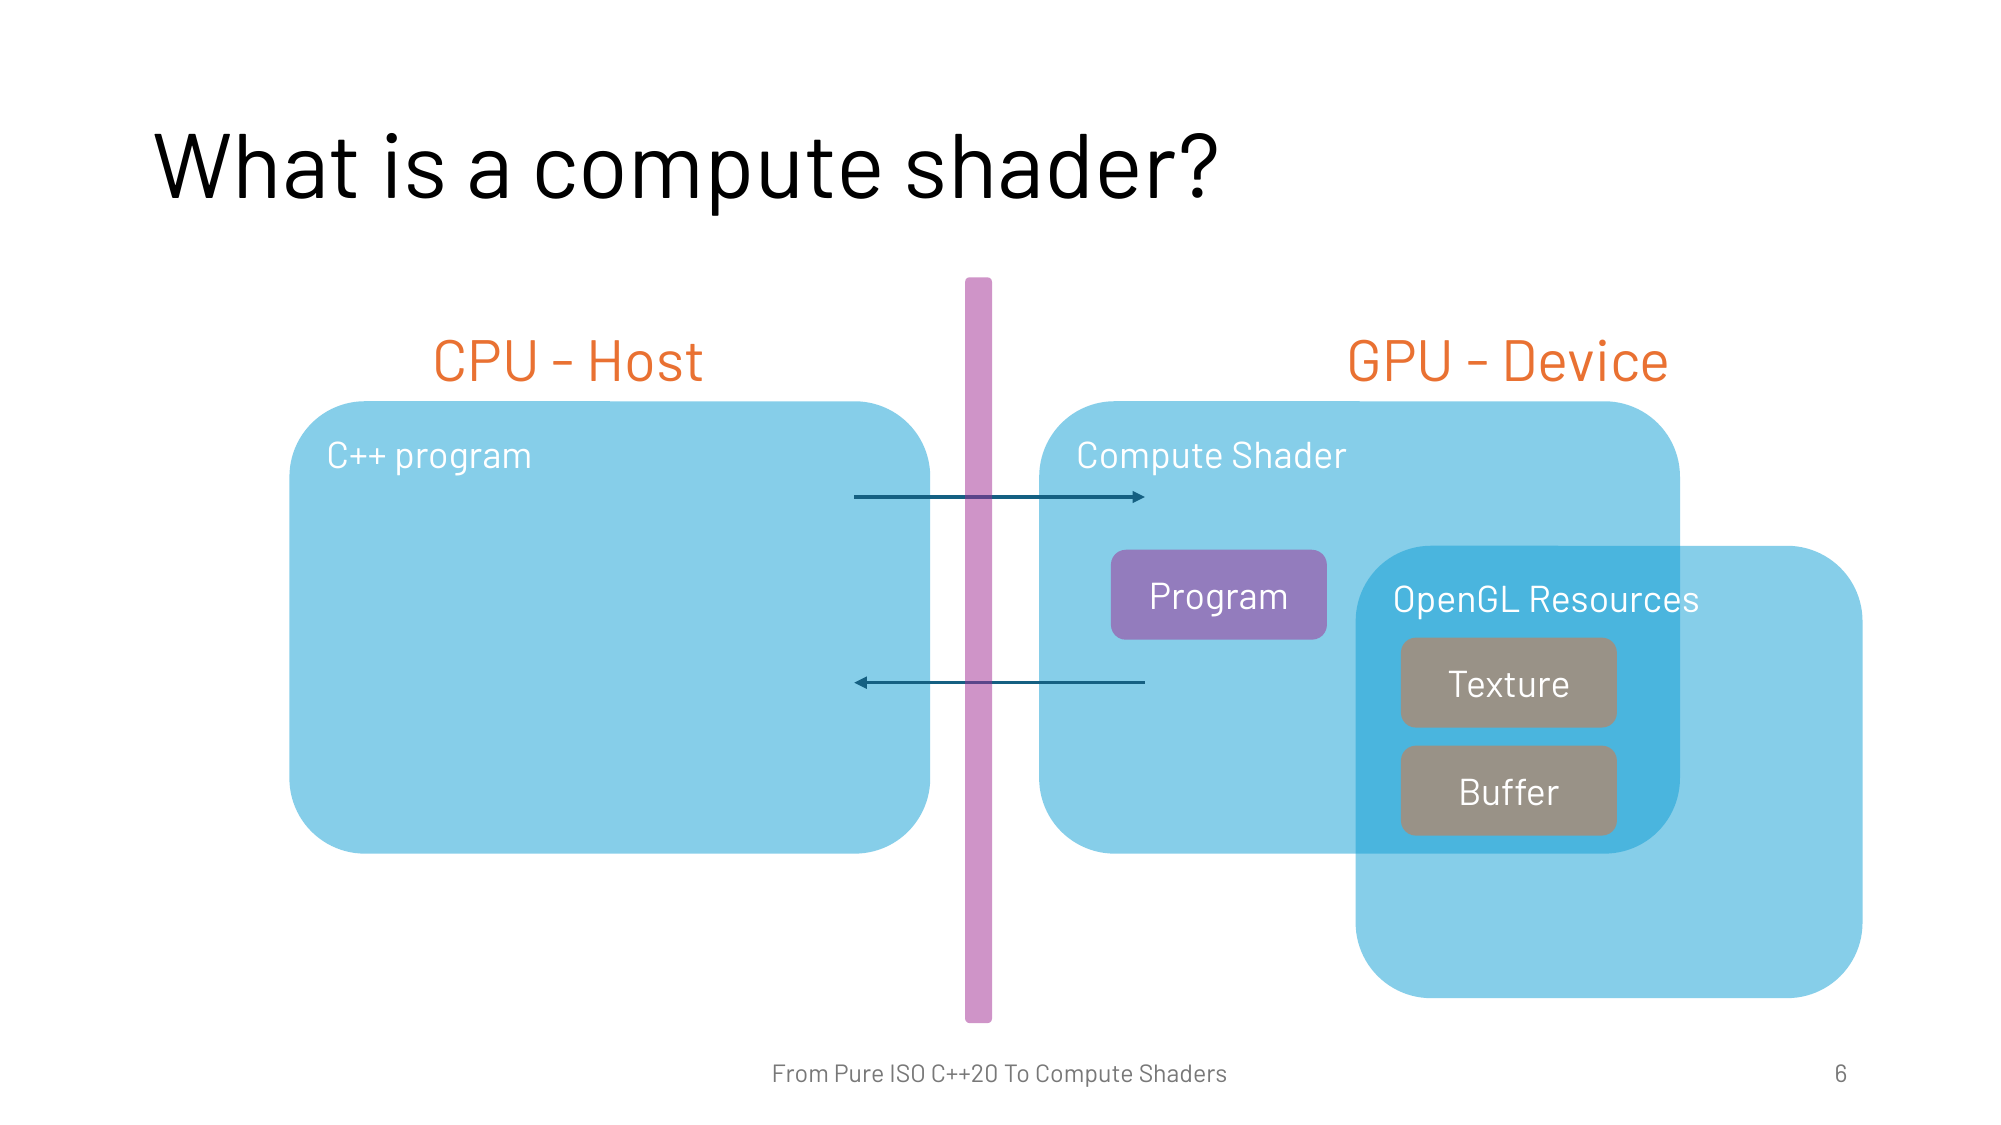

# What is a compute shader?

CPU - Host
GPU - Device
C++ program

Compute Shader
OpenGL Resources
Program
Texture
Buffer
From Pure ISO C++20 To Compute Shaders
6